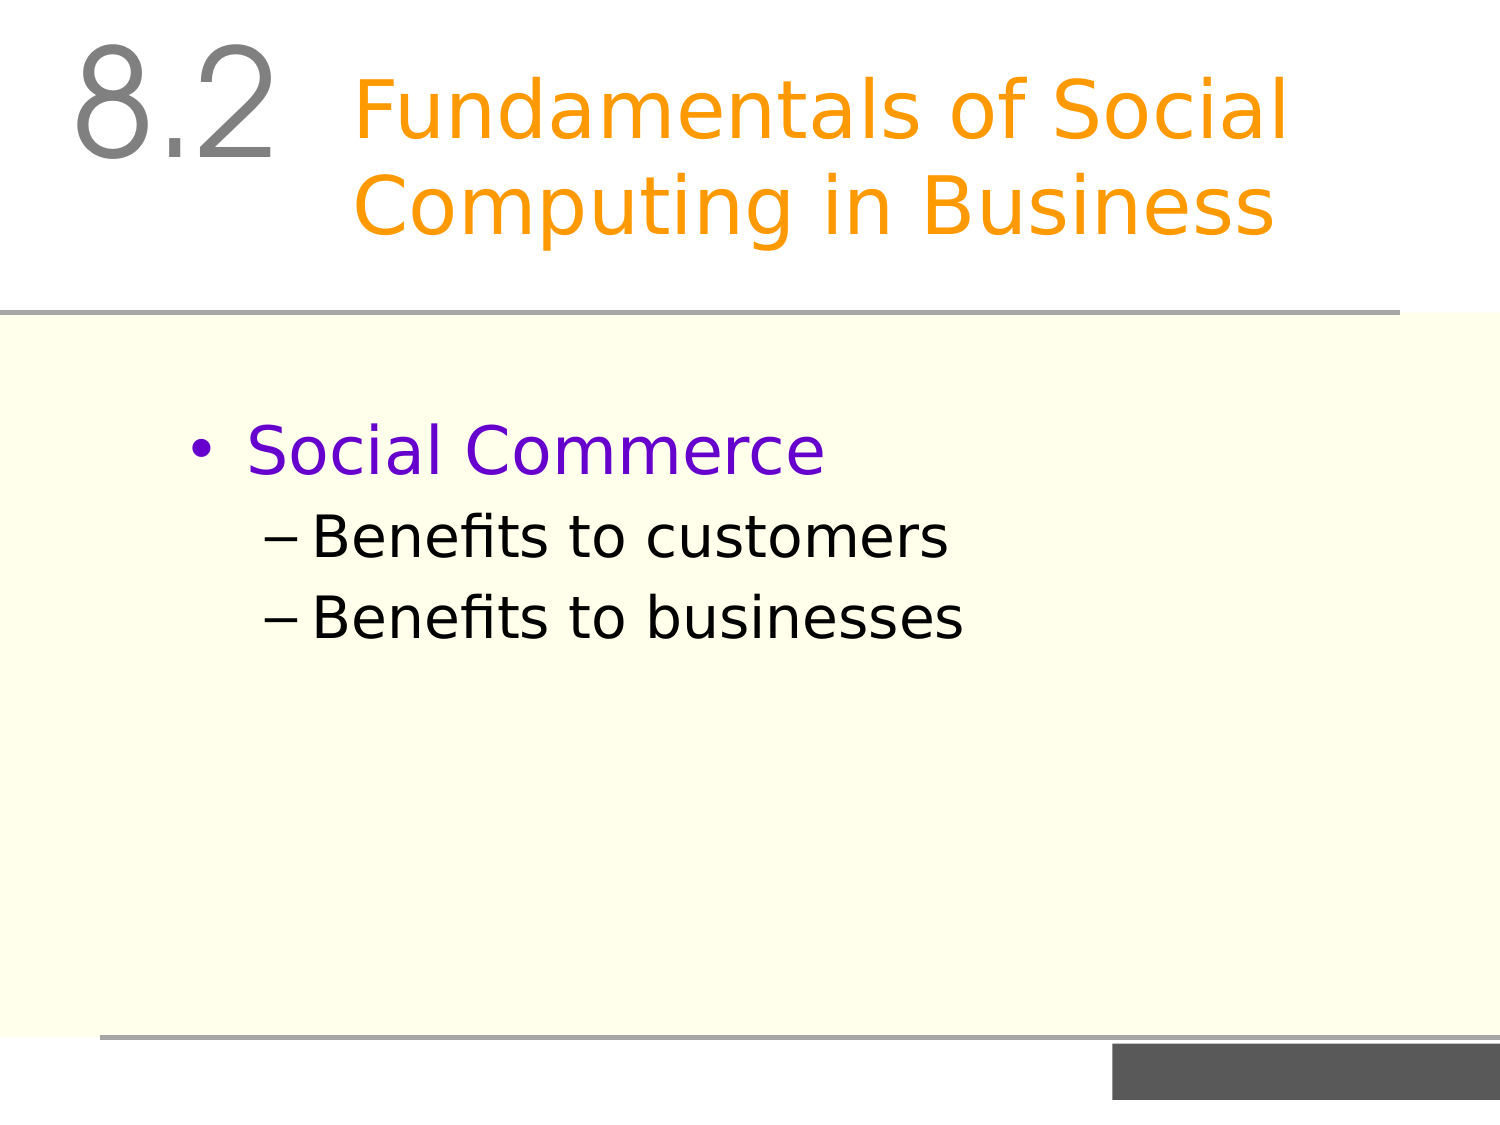

8.2
Fundamentals of Social Computing in Business
Social Commerce
Benefits to customers
Benefits to businesses